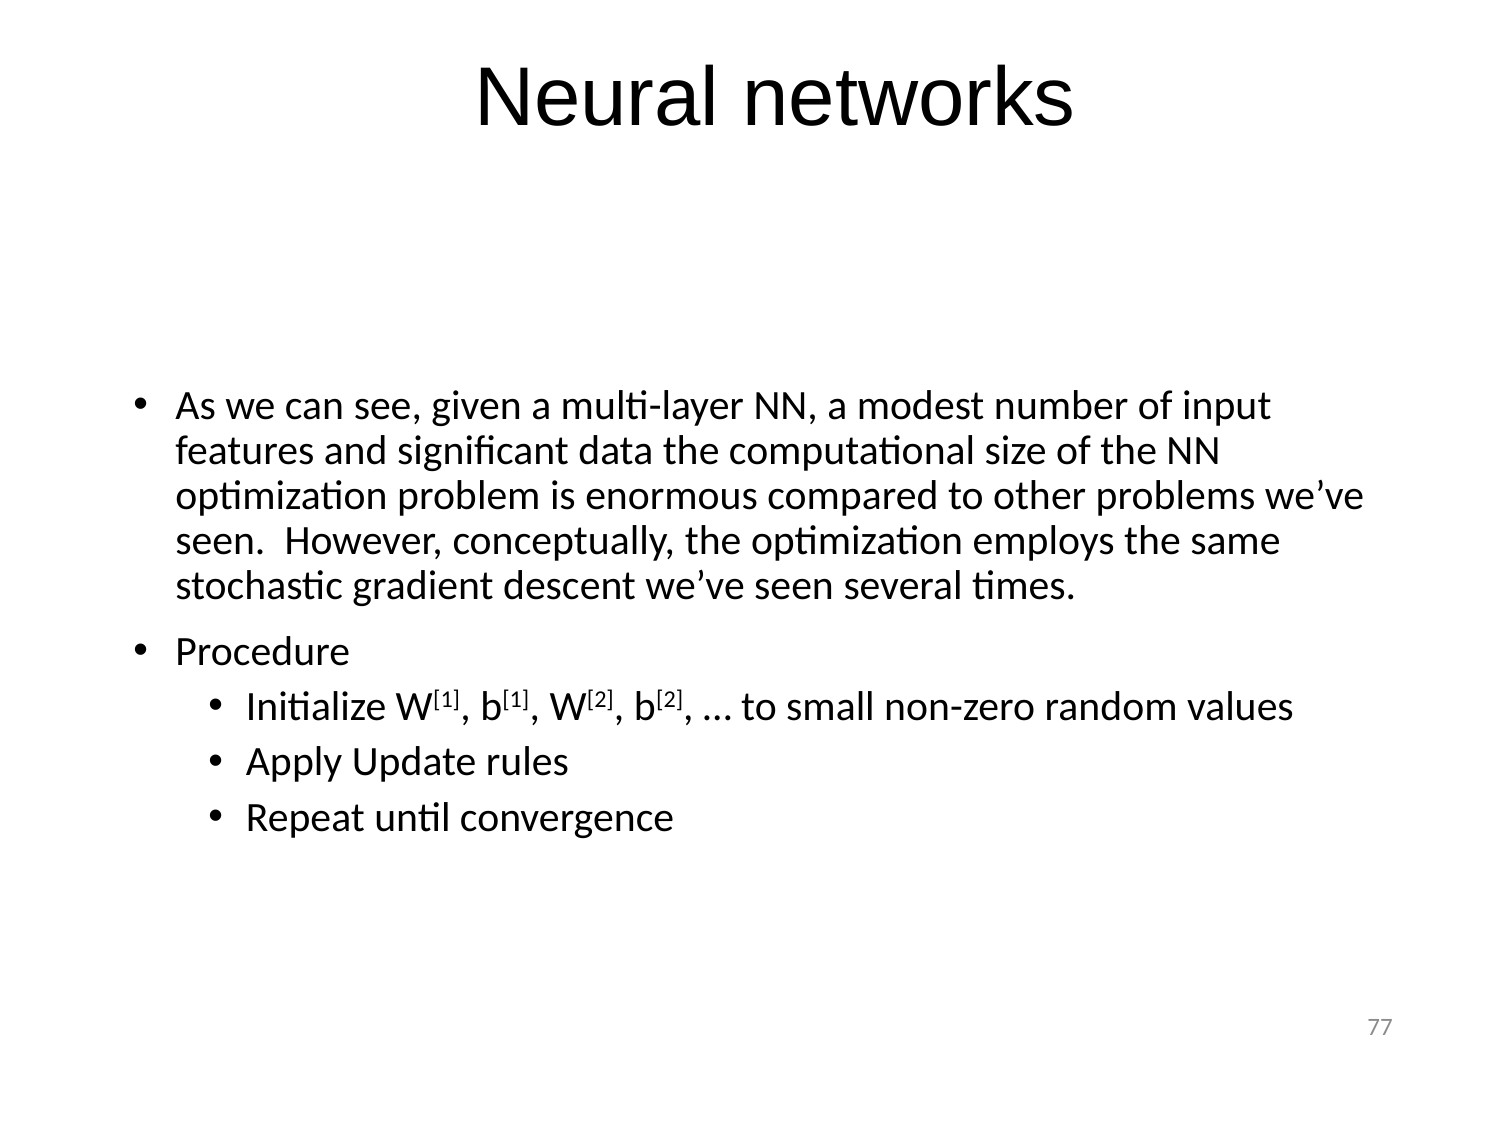

# Neural networks
As we can see, given a multi-layer NN, a modest number of input features and significant data the computational size of the NN optimization problem is enormous compared to other problems we’ve seen.  However, conceptually, the optimization employs the same stochastic gradient descent we’ve seen several times.
Procedure
Initialize W[1], b[1], W[2], b[2], … to small non-zero random values
Apply Update rules
Repeat until convergence

77